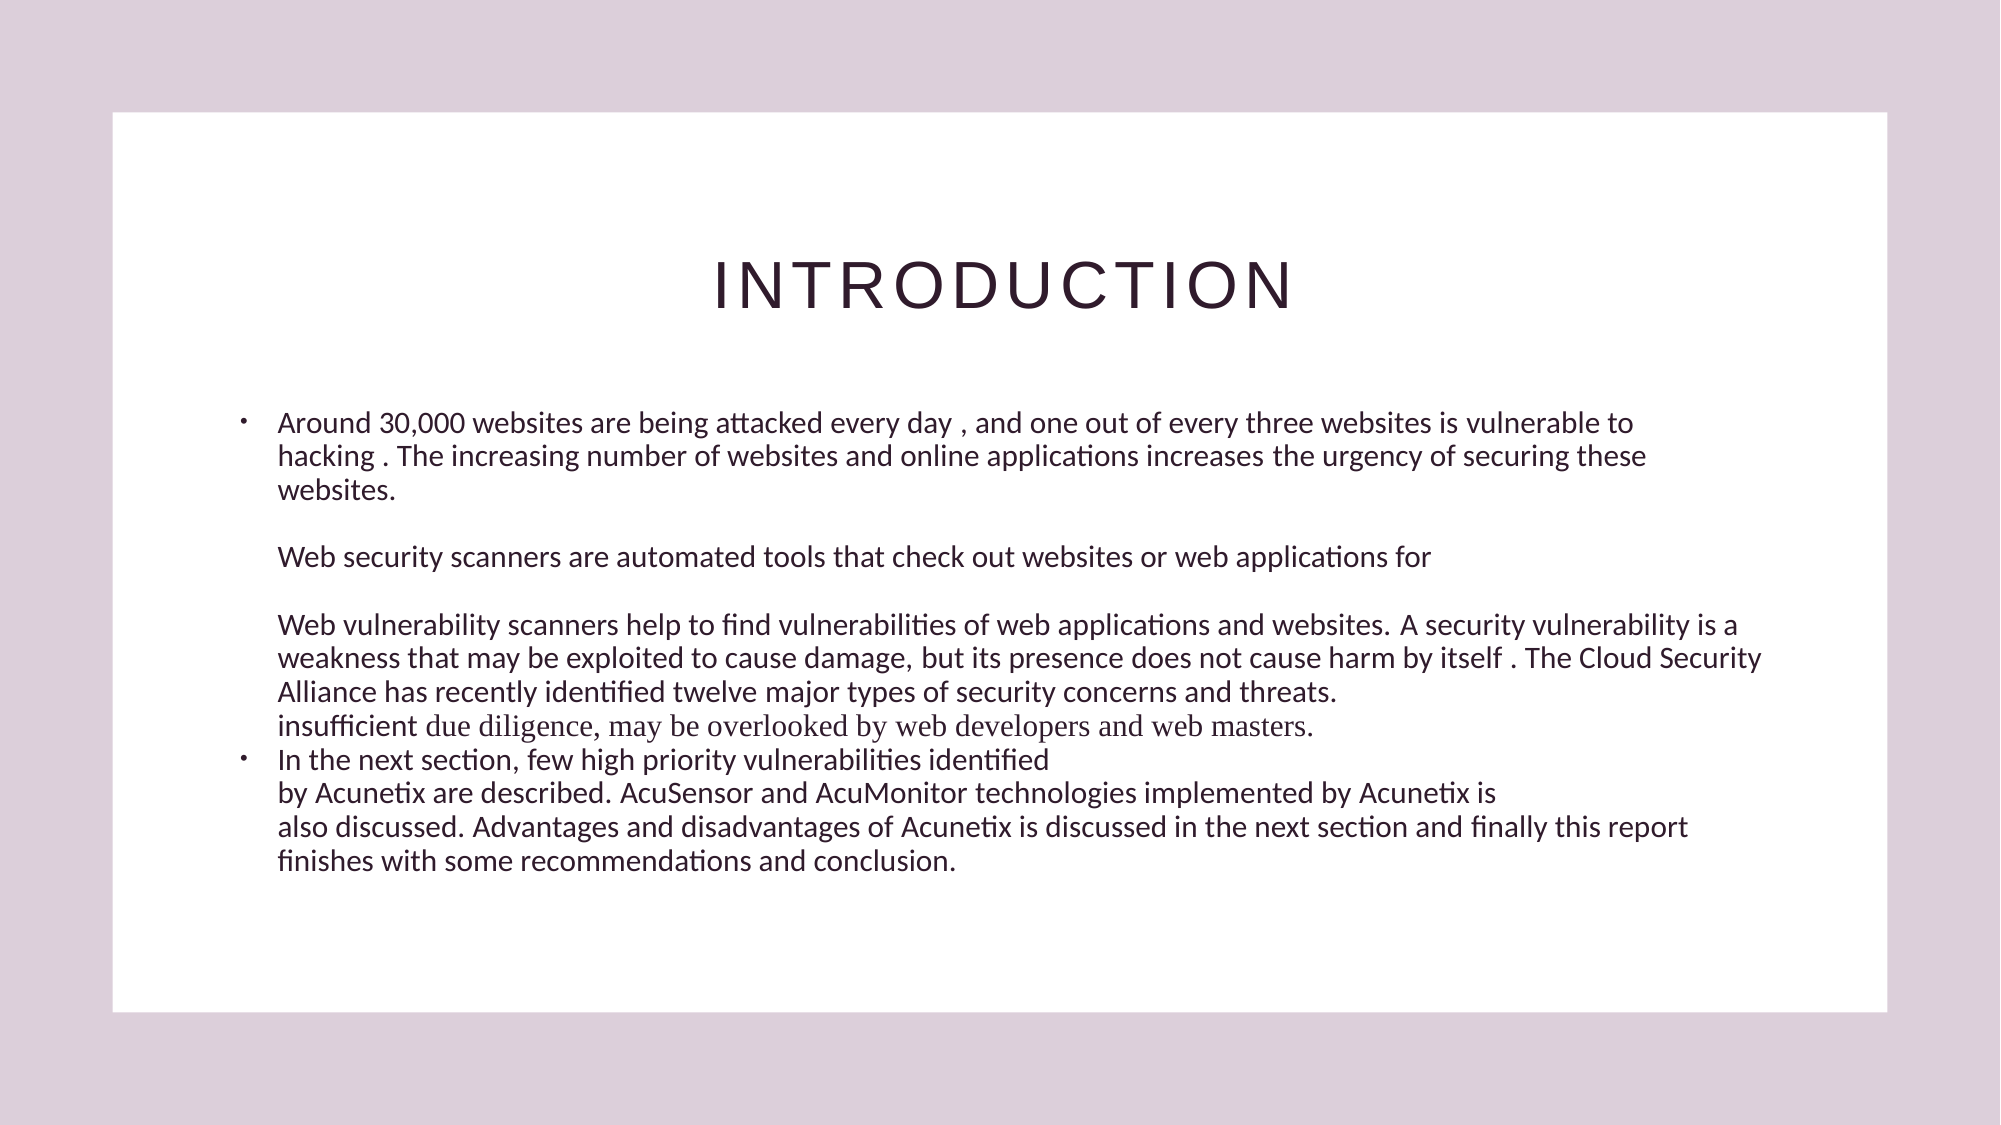

# INTRODUCTION

Around 30,000 websites are being attacked every day , and one out of every three websites is vulnerable to hacking . The increasing number of websites and online applications increases the urgency of securing these websites.
Web security scanners are automated tools that check out websites or web applications for 
Web vulnerability scanners help to find vulnerabilities of web applications and websites. A security vulnerability is a weakness that may be exploited to cause damage, but its presence does not cause harm by itself . The Cloud Security Alliance has recently identified twelve major types of security concerns and threats.
insufficient due diligence, may be overlooked by web developers and web masters.
In the next section, few high priority vulnerabilities identified by Acunetix are described. AcuSensor and AcuMonitor technologies implemented by Acunetix is also discussed. Advantages and disadvantages of Acunetix is discussed in the next section and finally this report finishes with some recommendations and conclusion.